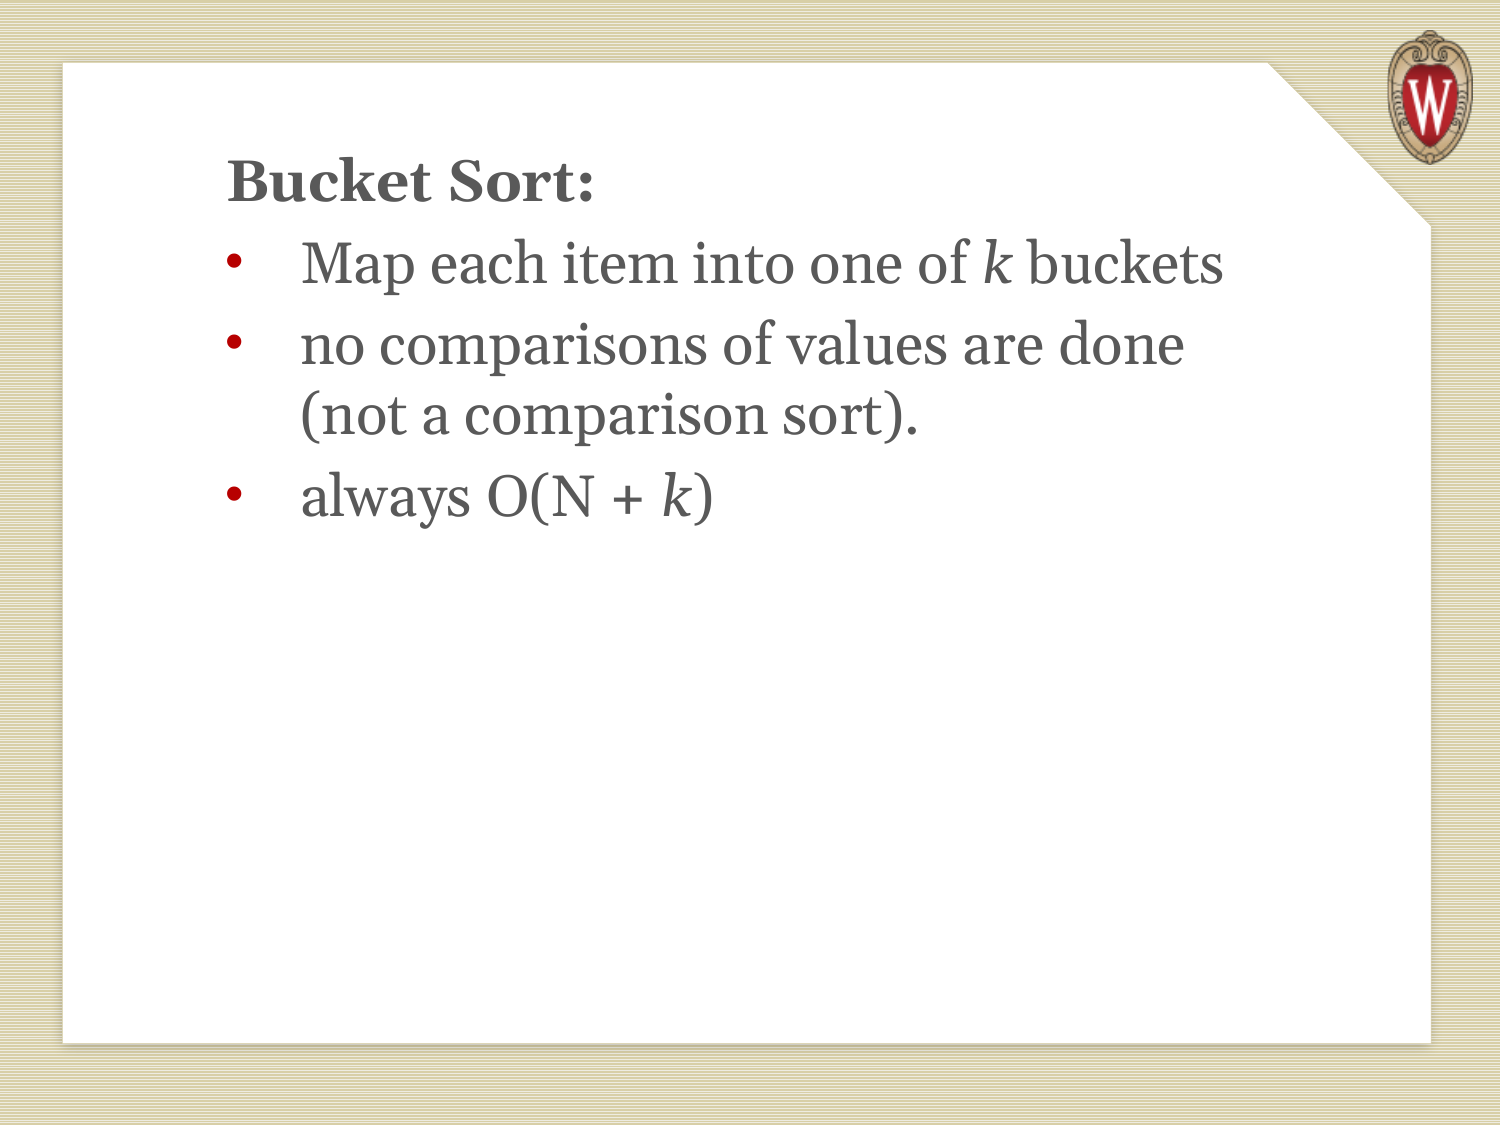

Bucket Sort:
Map each item into one of k buckets
no comparisons of values are done (not a comparison sort).
always O(N + k)